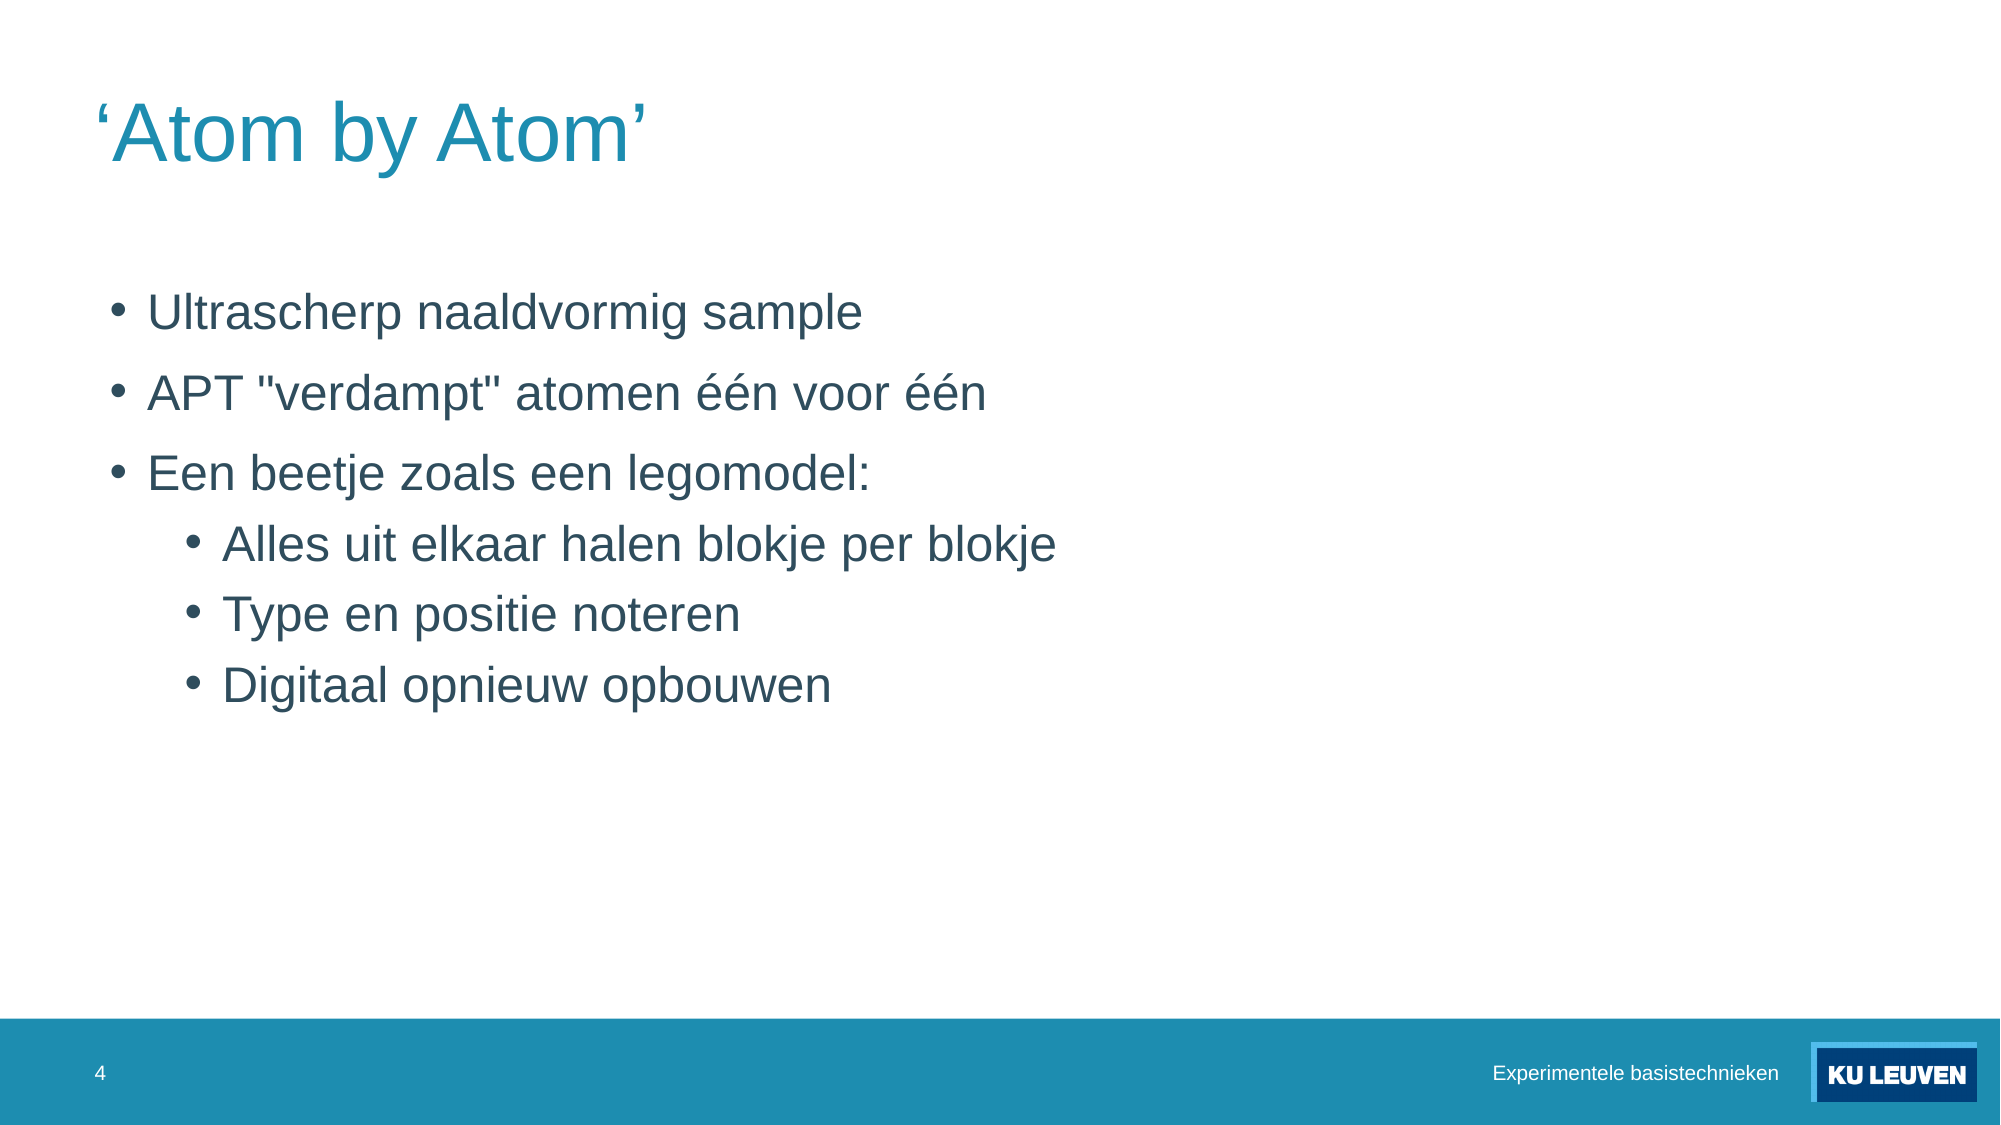

# ‘Atom by Atom’
Ultrascherp naaldvormig sample
APT "verdampt" atomen één voor één
Een beetje zoals een legomodel:
Alles uit elkaar halen blokje per blokje
Type en positie noteren
Digitaal opnieuw opbouwen
4
Experimentele basistechnieken